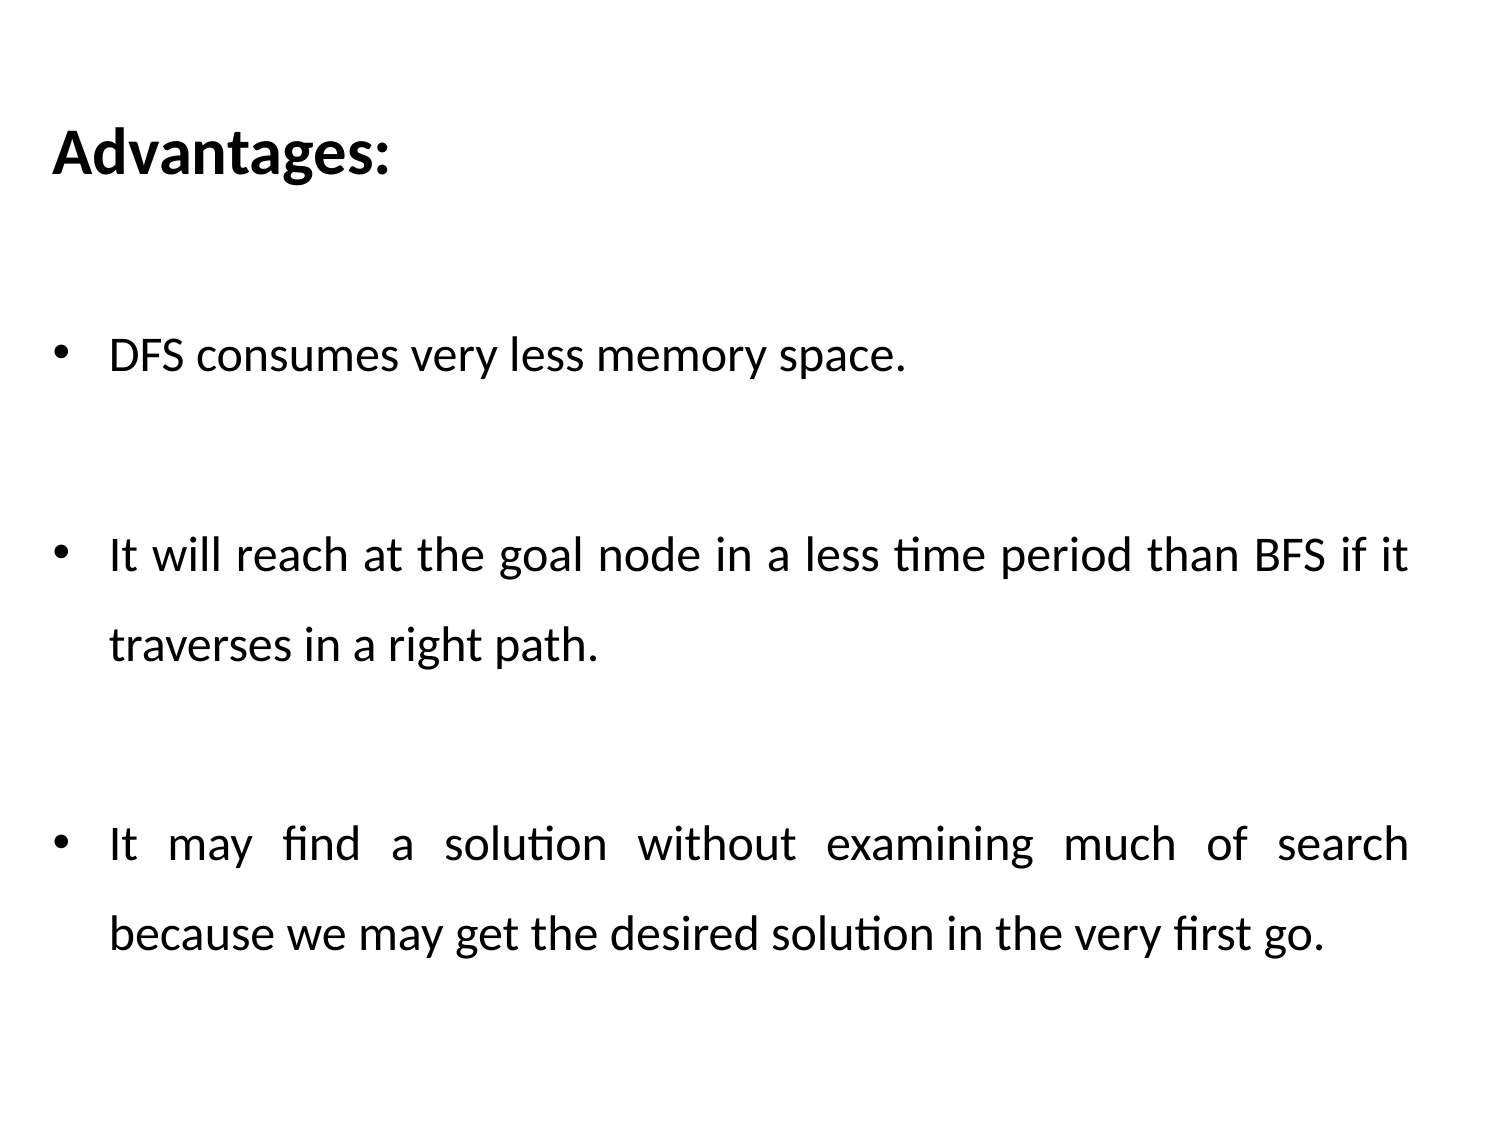

Advantages:

DFS consumes very less memory space.

It will reach at the goal node in a less time period than BFS if it traverses in a right path.

It may find a solution without examining much of search because we may get the desired solution in the very first go.